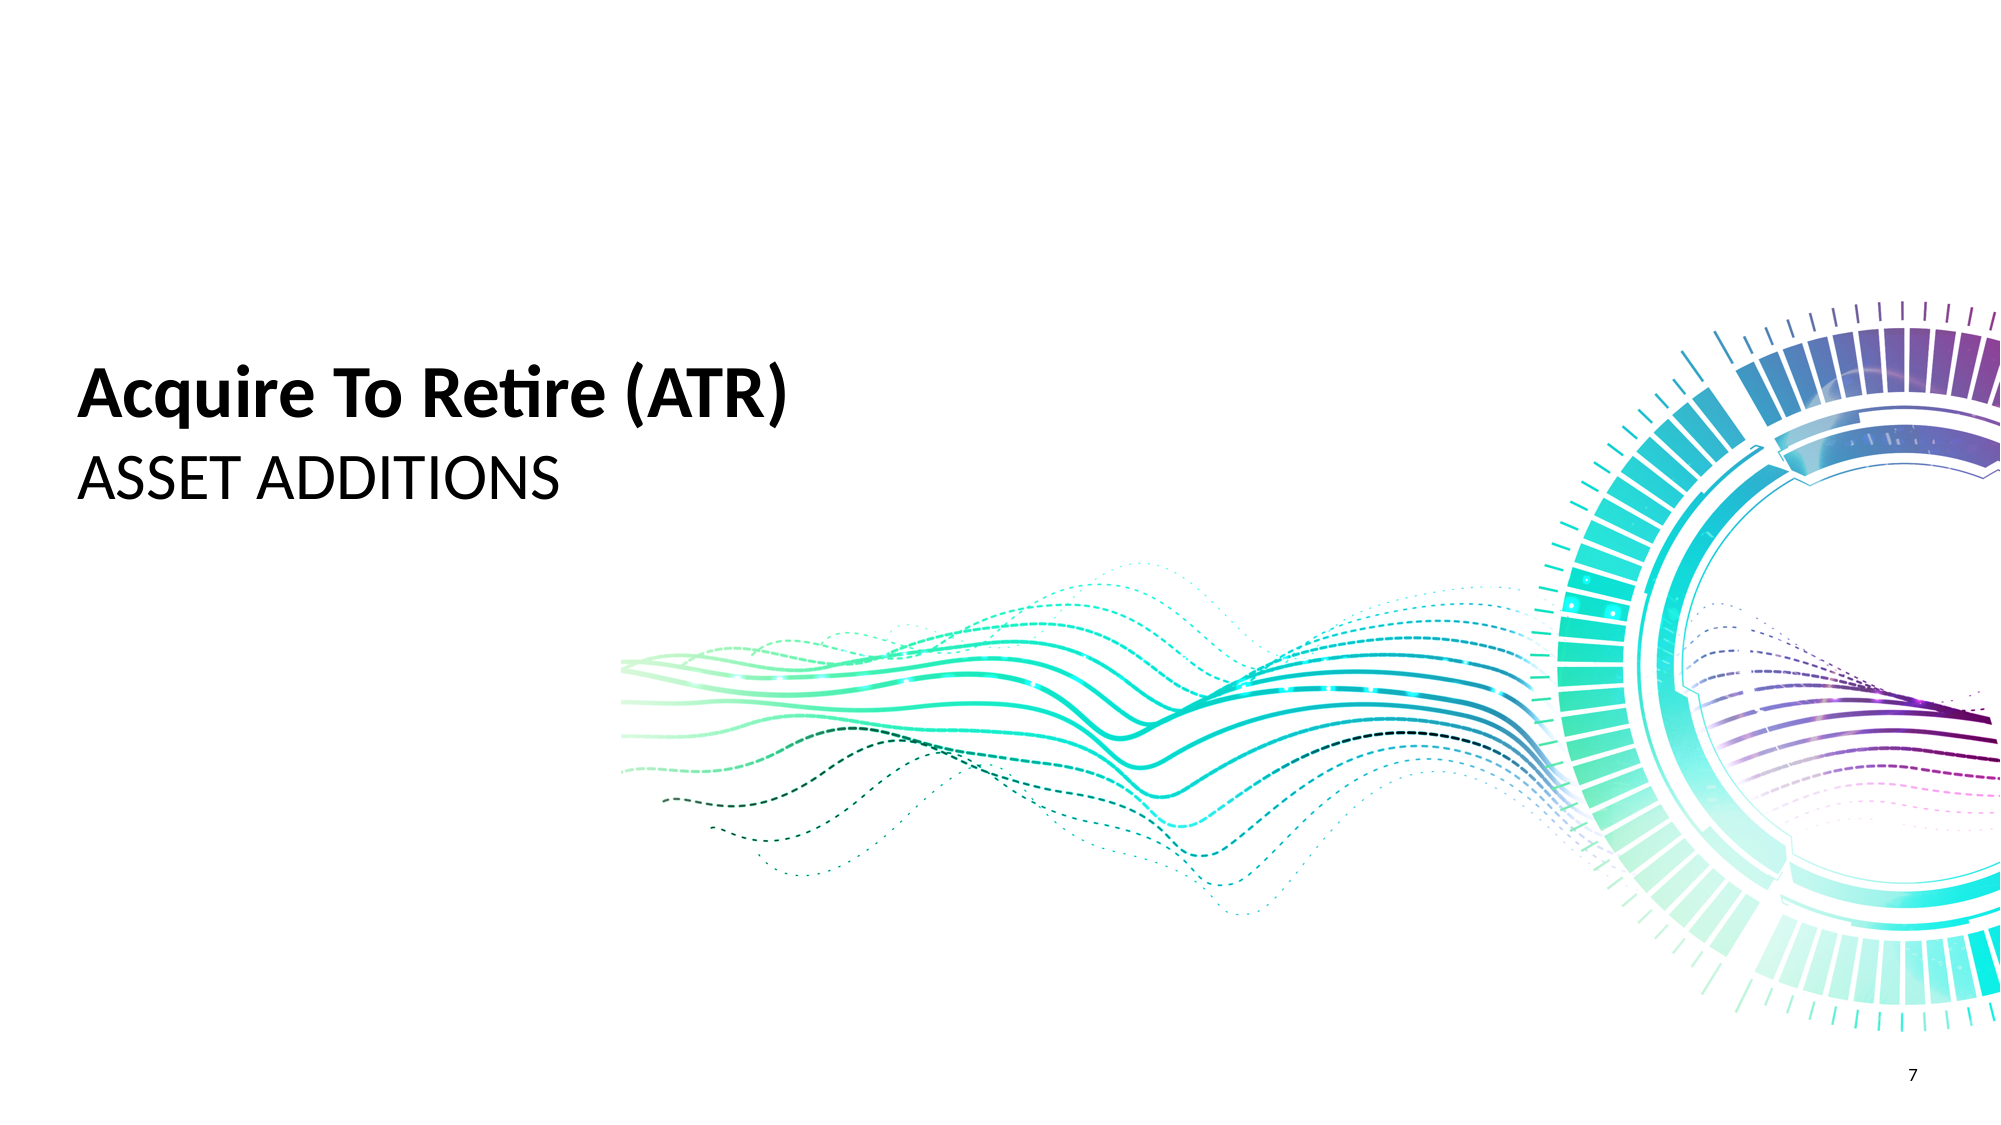

# Acquire To Retire (ATR)
ASSET ADDITIONS